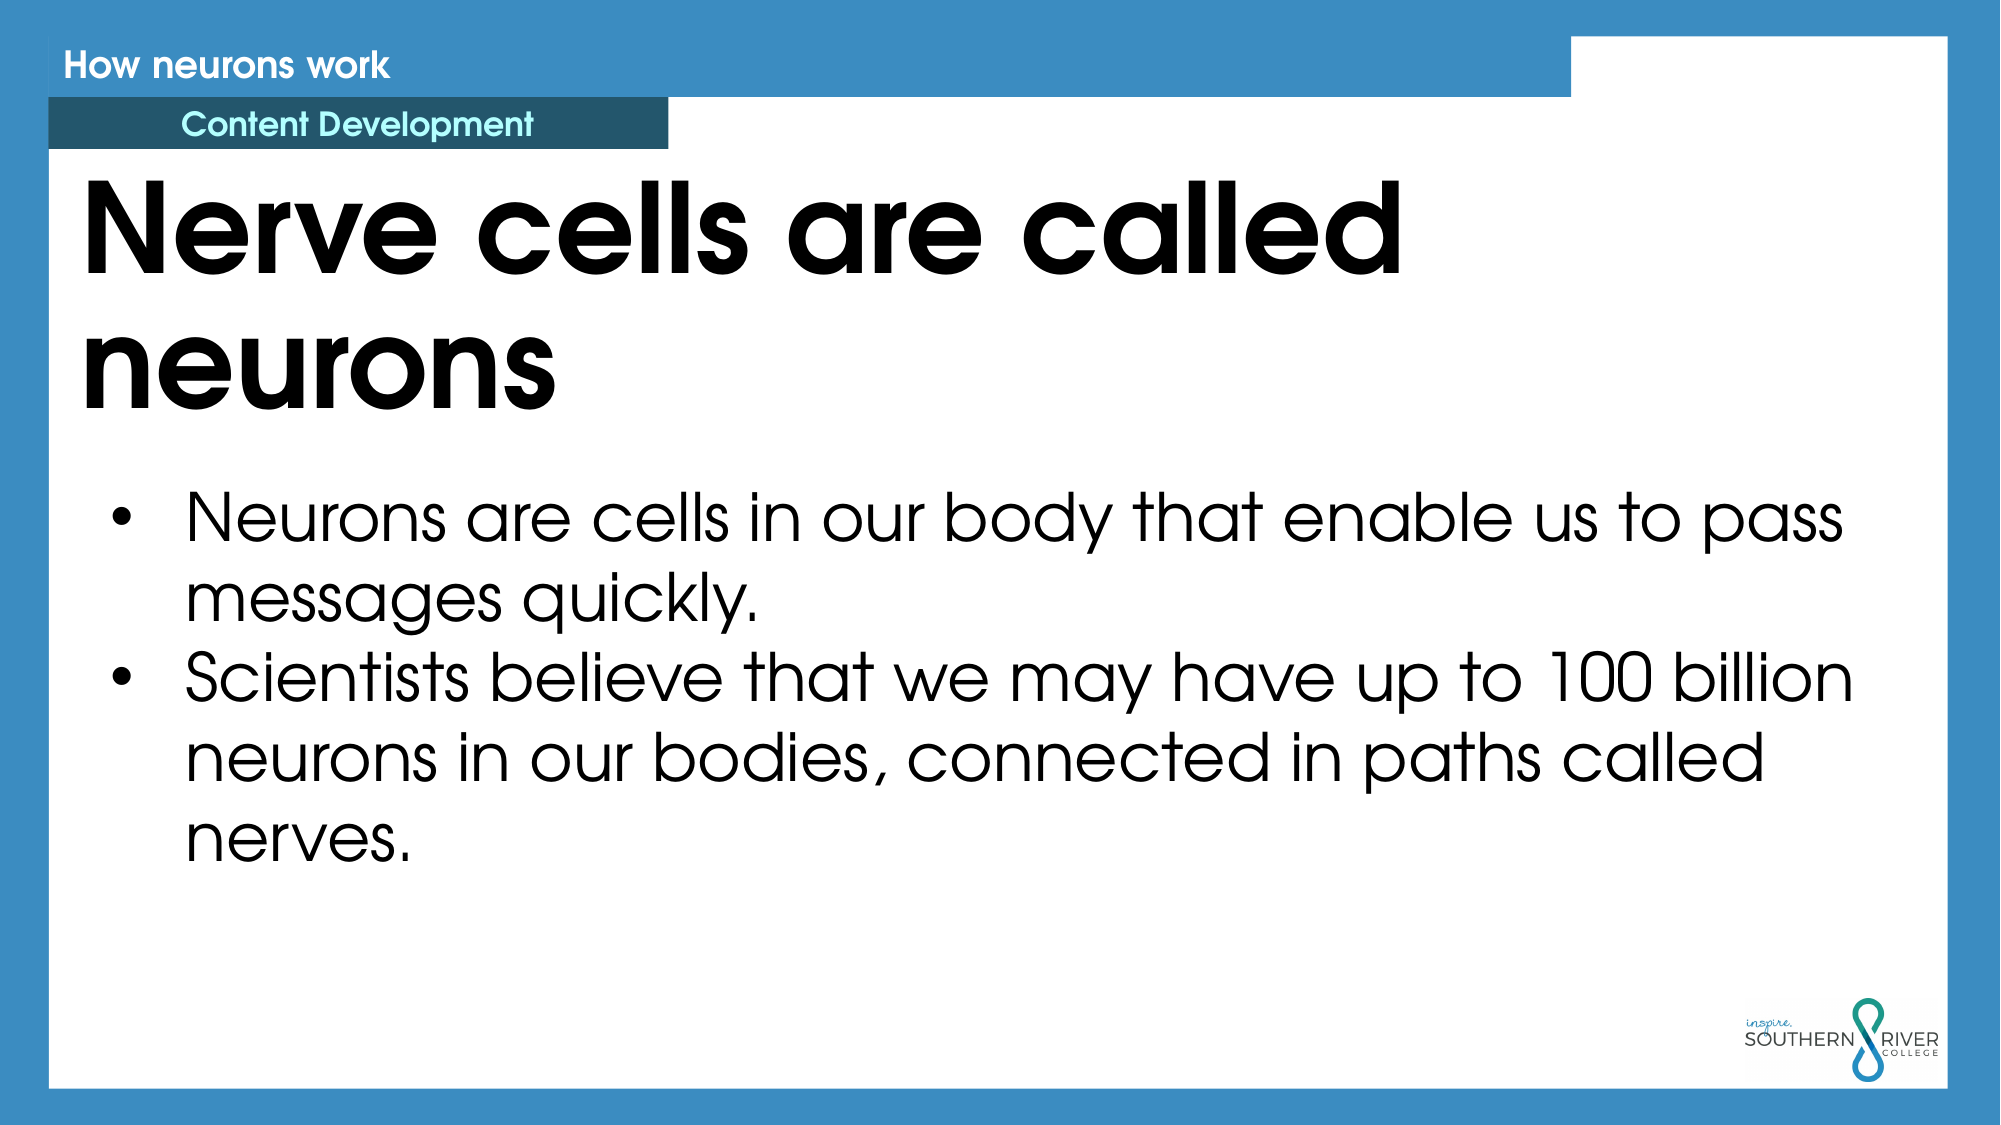

How neurons work
Nerve cells are called neurons

Neurons are cells in our body that enable us to pass messages quickly.
Scientists believe that we may have up to 100 billion neurons in our bodies, connected in paths called nerves.